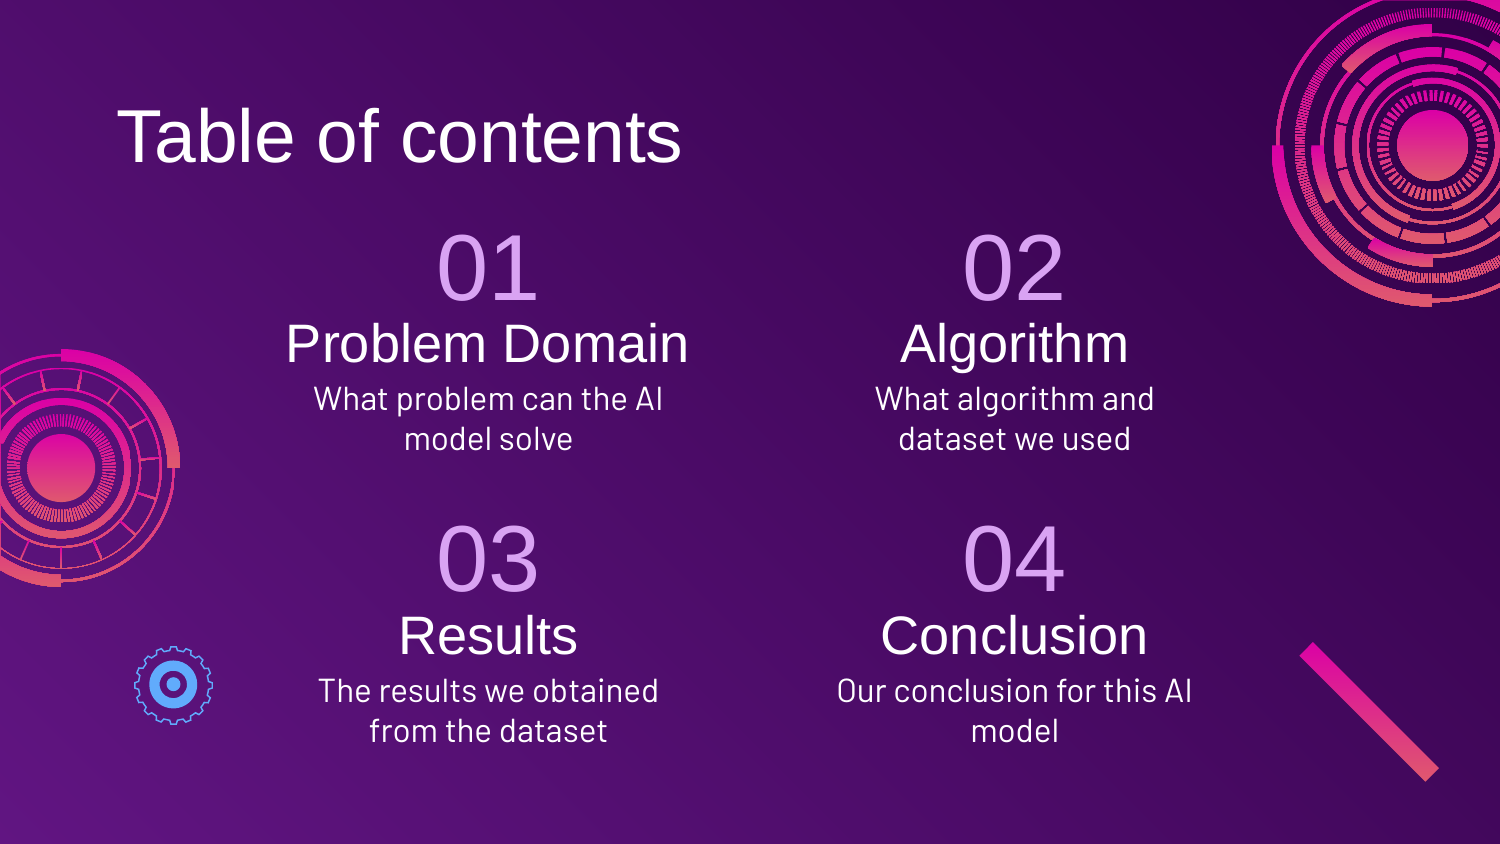

# Table of contents
01
02
Problem Domain
Algorithm
What problem can the AI model solve
What algorithm and dataset we used
03
04
Results
Conclusion

The results we obtained from the dataset
Our conclusion for this AI model